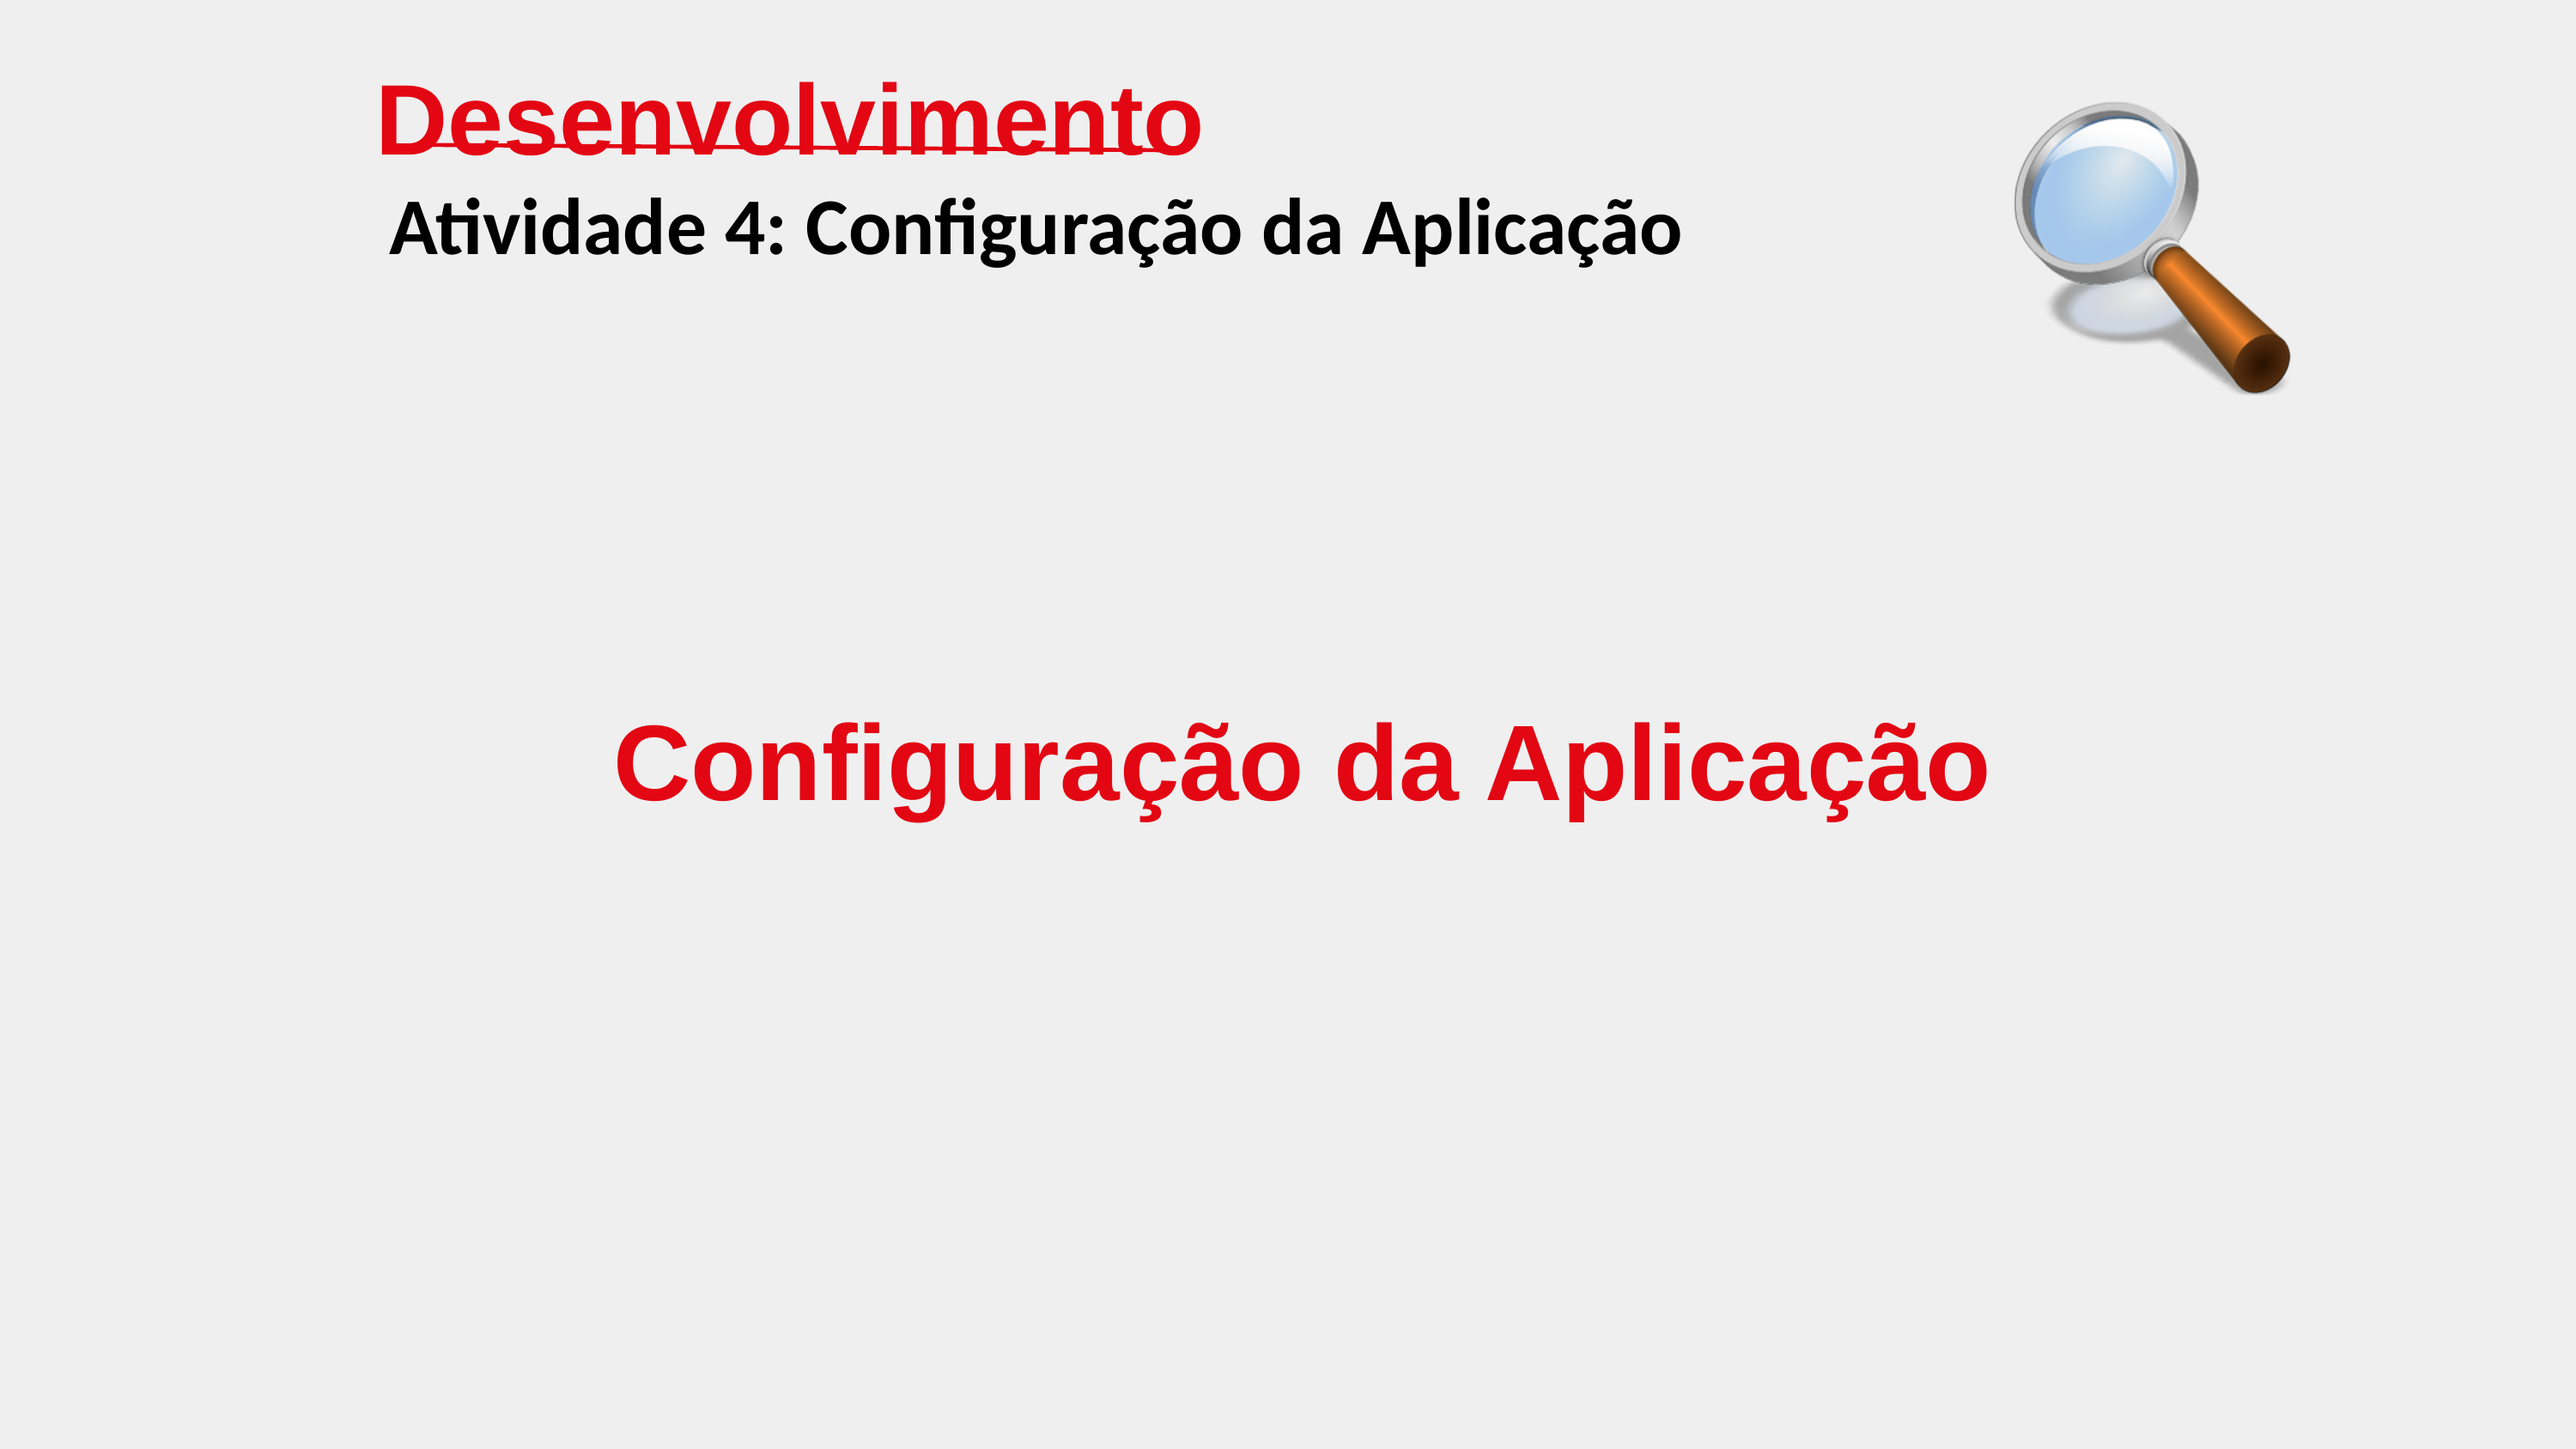

Desenvolvimento

Atividade 4: Configuração da Aplicação
 Configuração da Aplicação